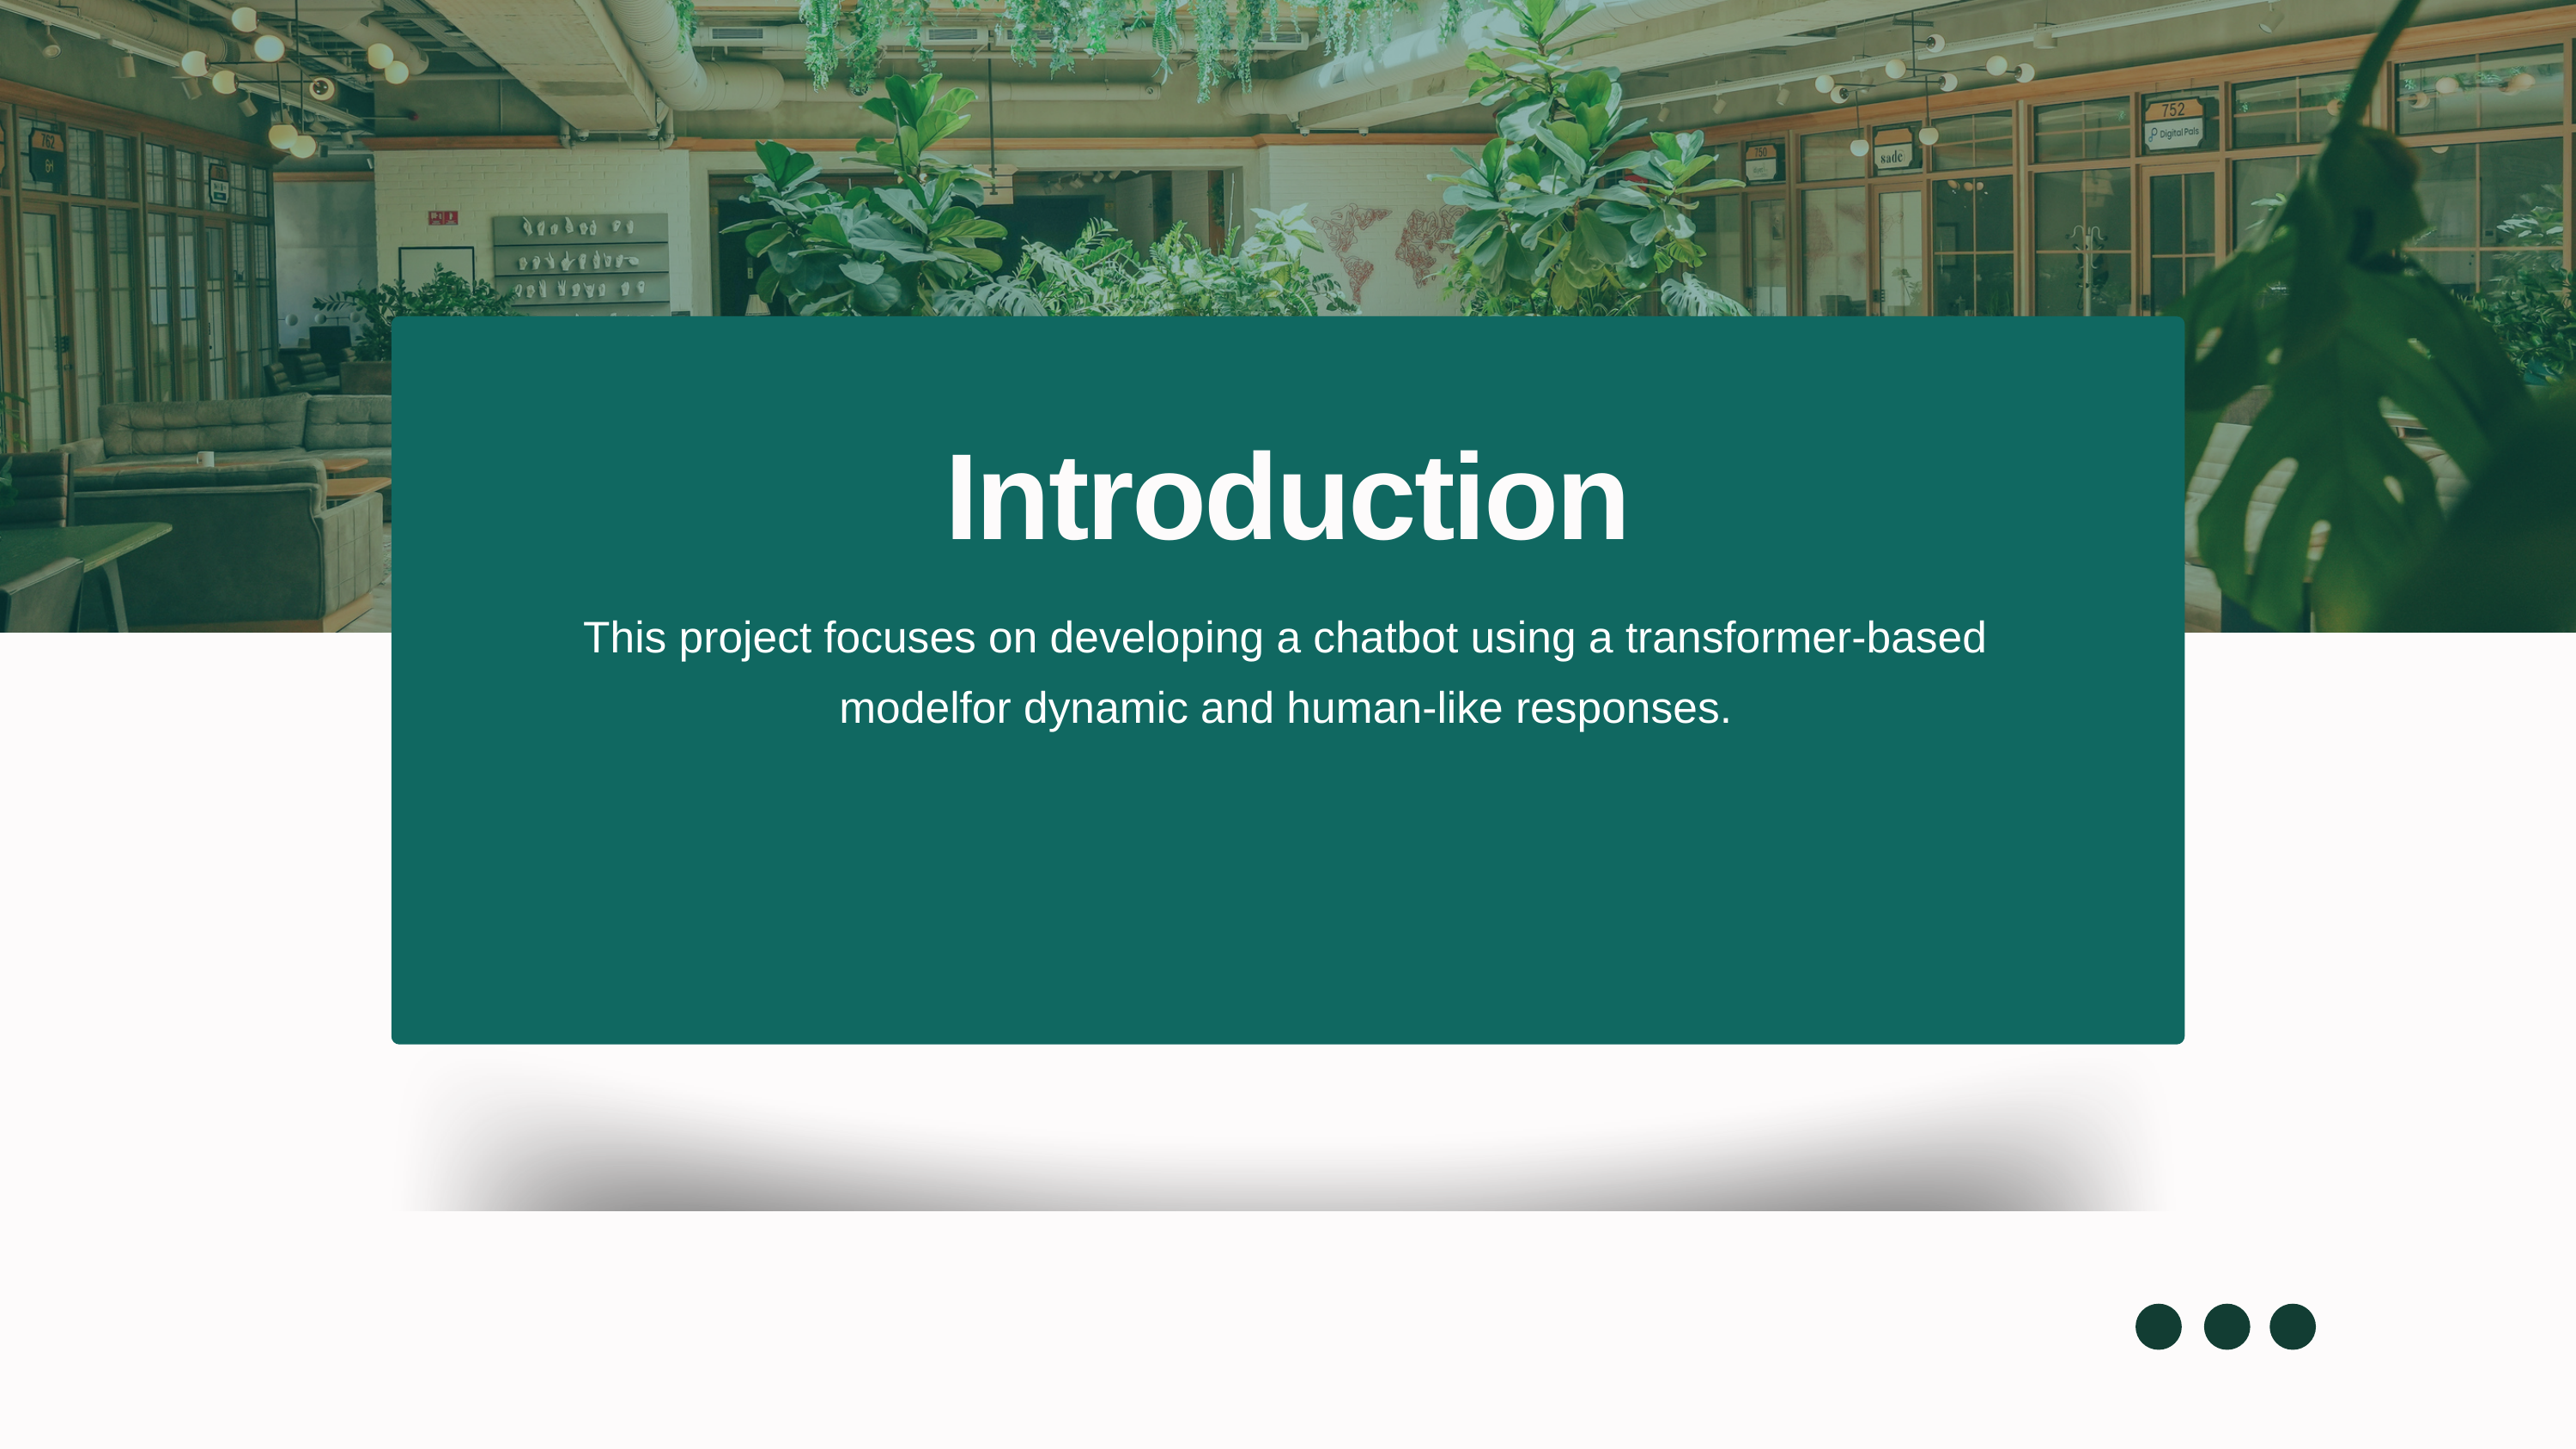

Introduction
This project focuses on developing a chatbot using a transformer-based modelfor dynamic and human-like responses.